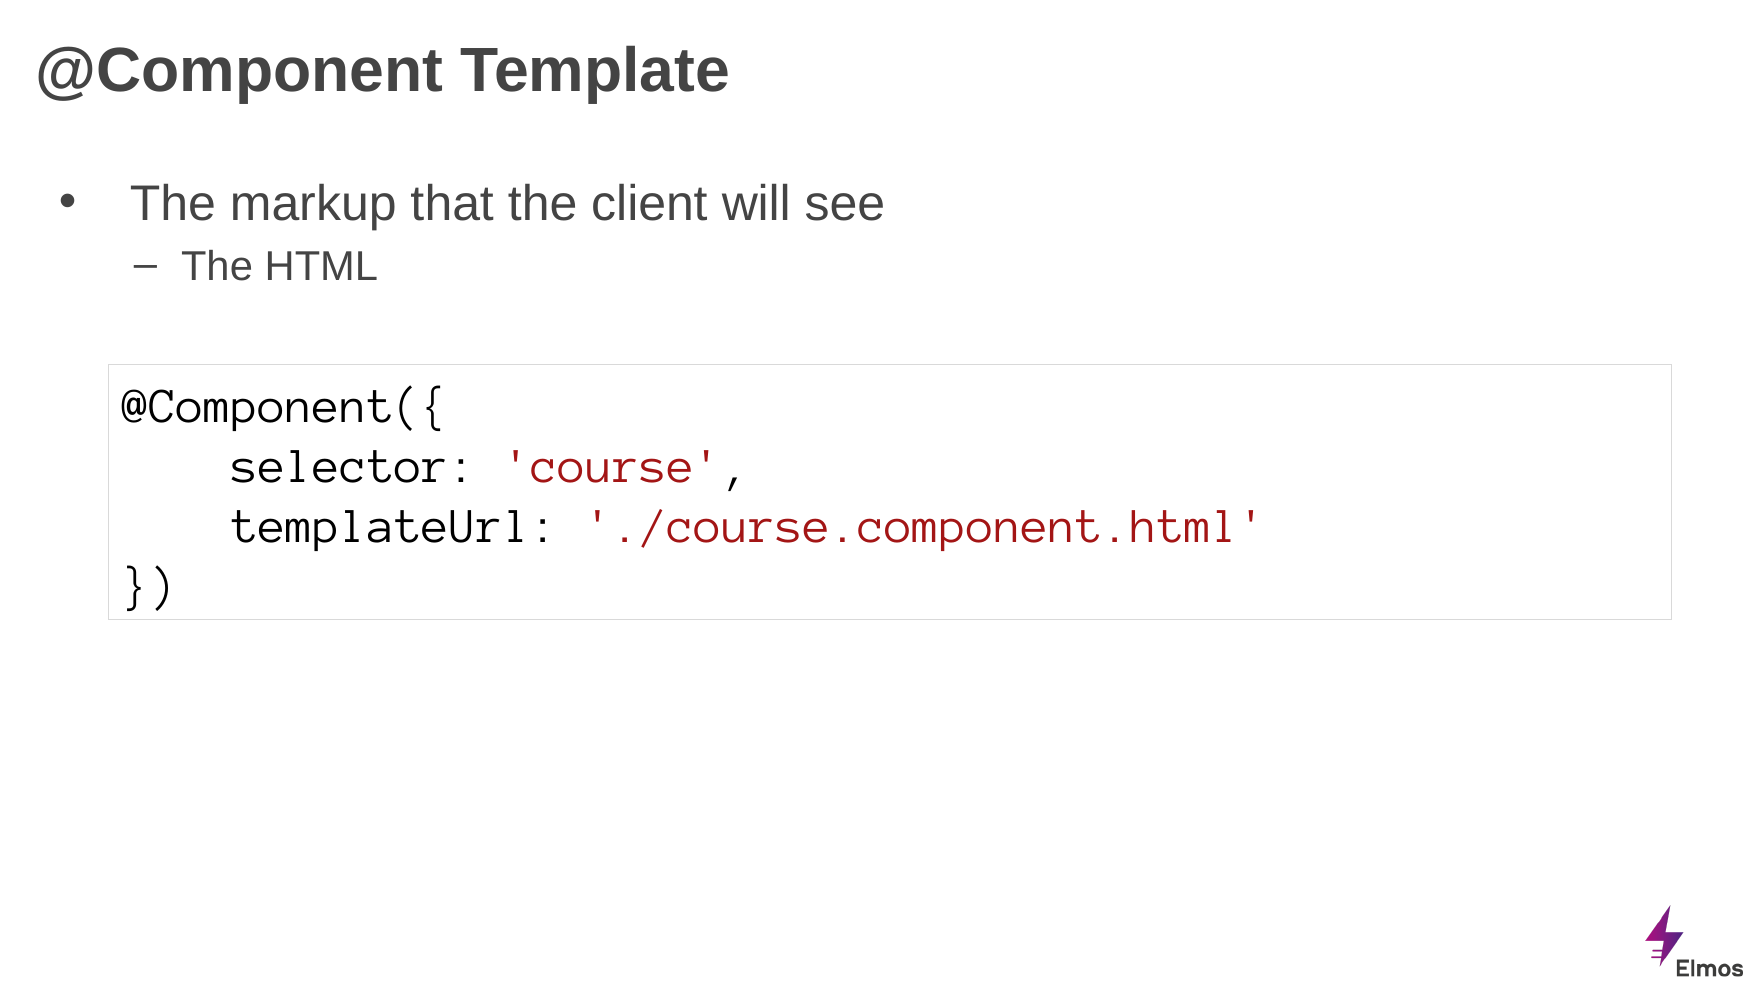

# @Component Template
The markup that the client will see
The HTML

@Component({
    selector: 'course',
    templateUrl: './course.component.html'
})